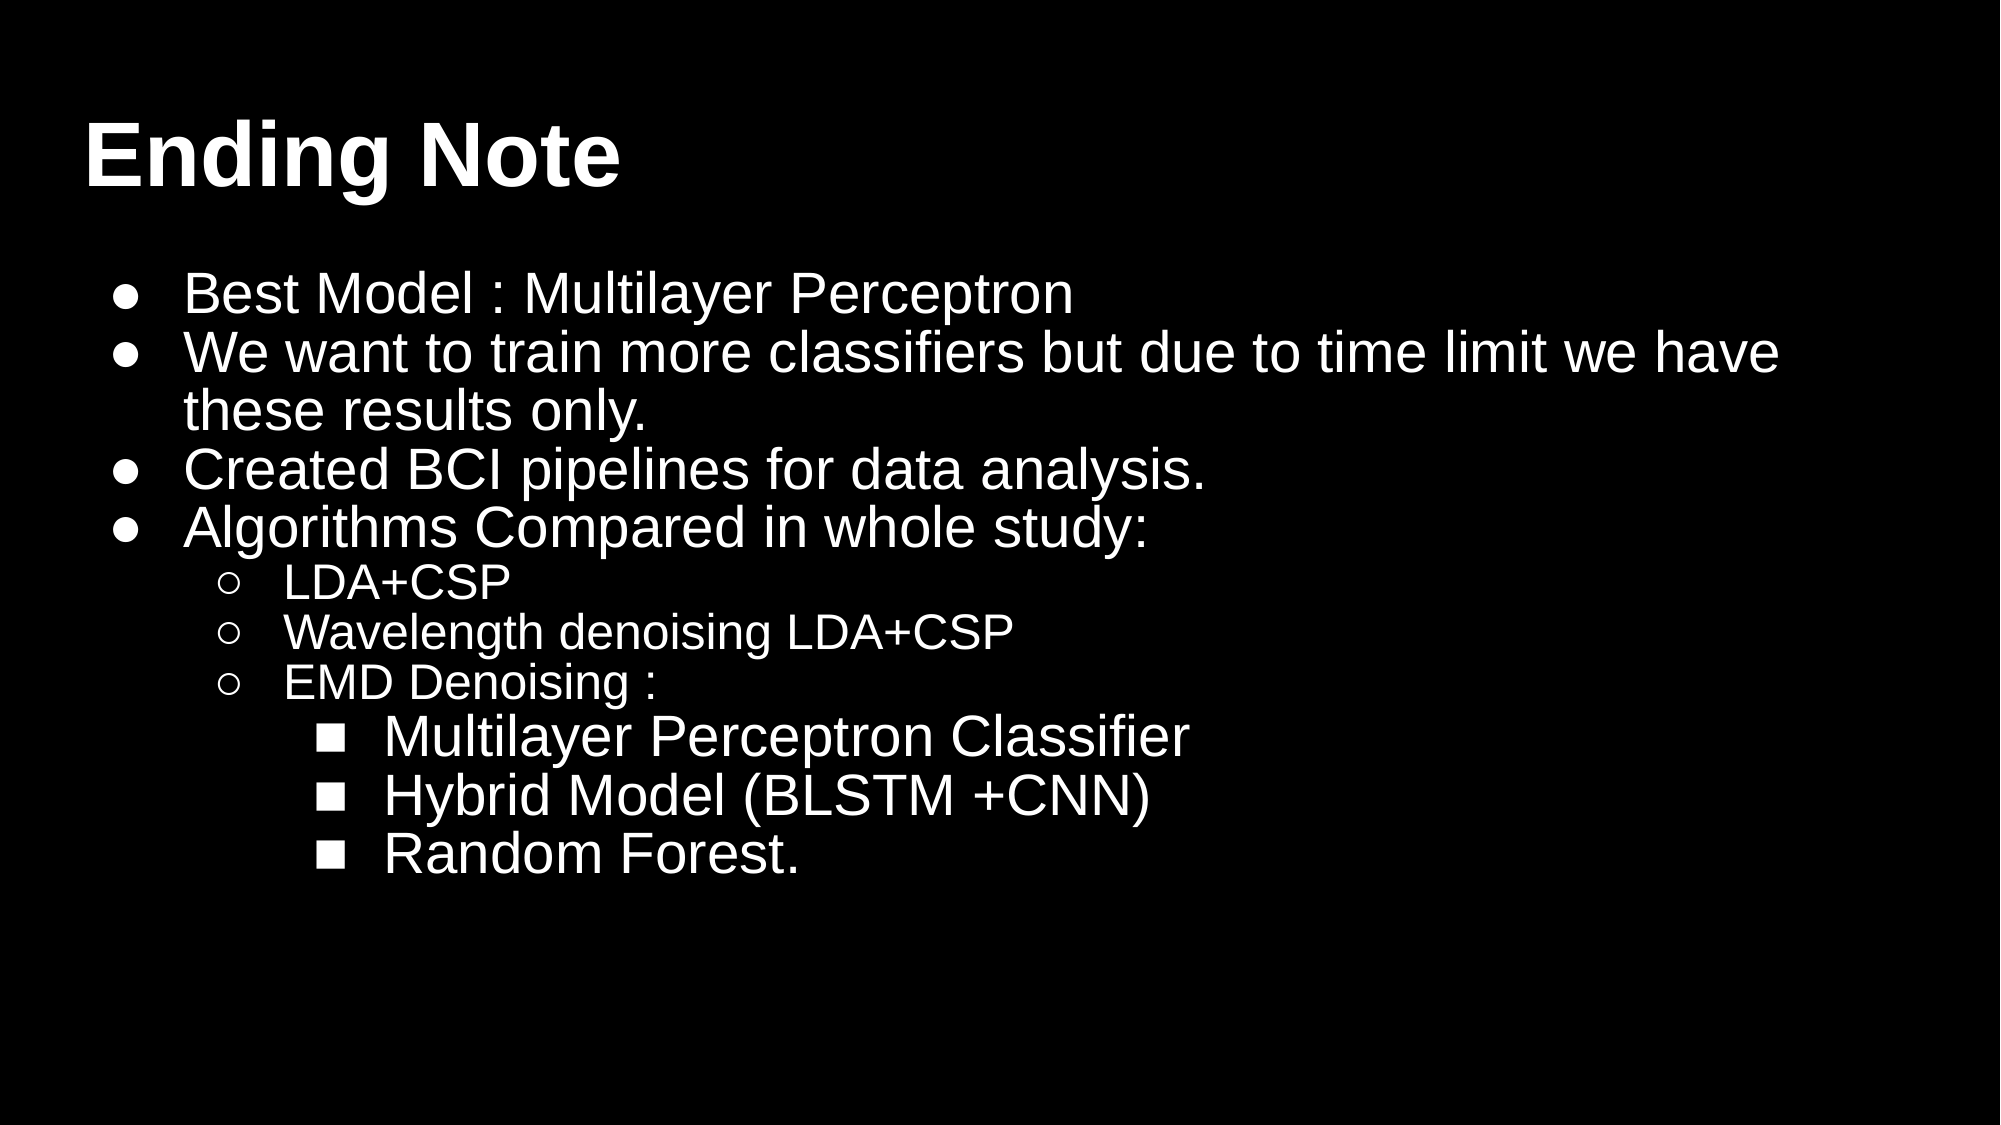

# Ending Note
Best Model : Multilayer Perceptron
We want to train more classifiers but due to time limit we have these results only.
Created BCI pipelines for data analysis.
Algorithms Compared in whole study:
LDA+CSP
Wavelength denoising LDA+CSP
EMD Denoising :
Multilayer Perceptron Classifier
Hybrid Model (BLSTM +CNN)
Random Forest.
18